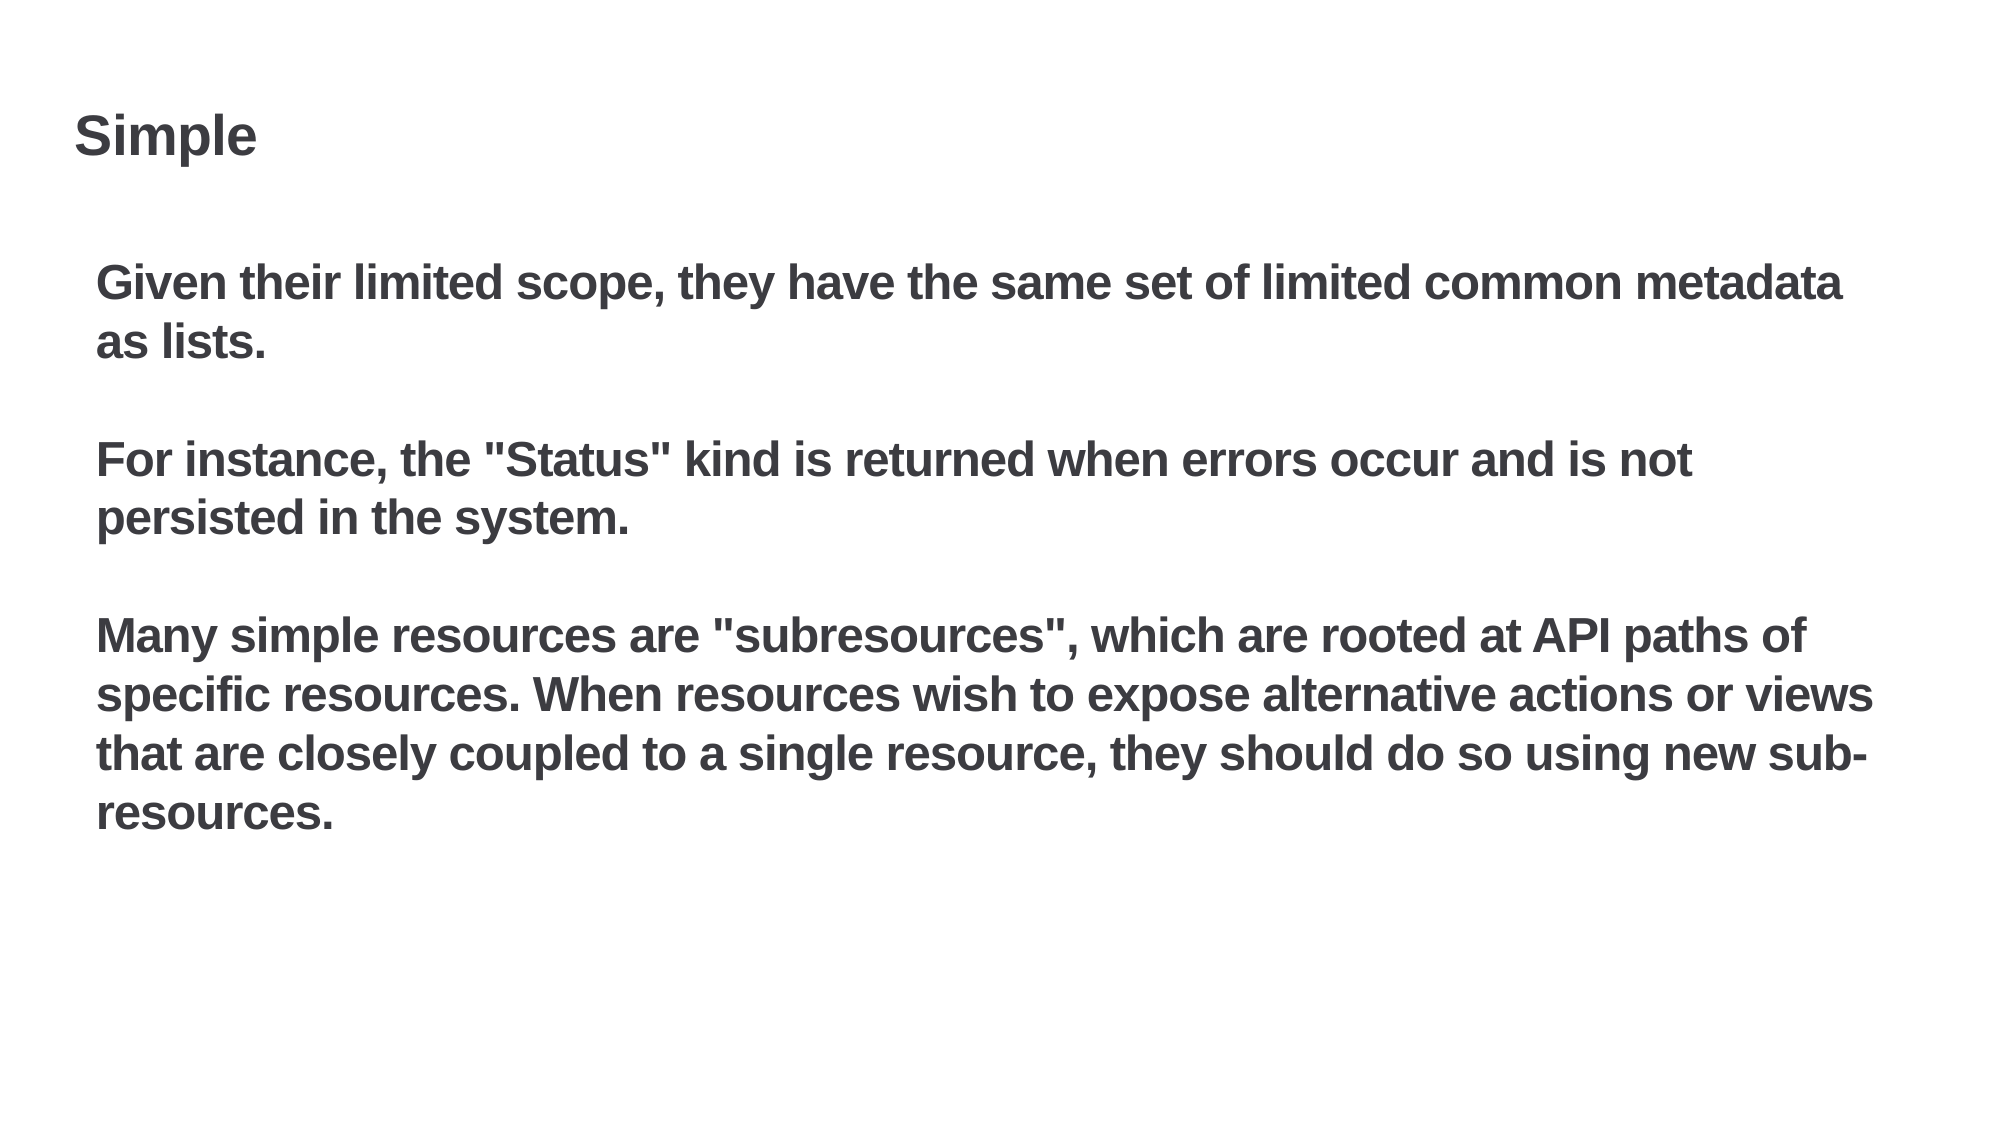

# Simple
Given their limited scope, they have the same set of limited common metadata as lists.

For instance, the "Status" kind is returned when errors occur and is not persisted in the system.

Many simple resources are "subresources", which are rooted at API paths of specific resources. When resources wish to expose alternative actions or views that are closely coupled to a single resource, they should do so using new sub-resources.